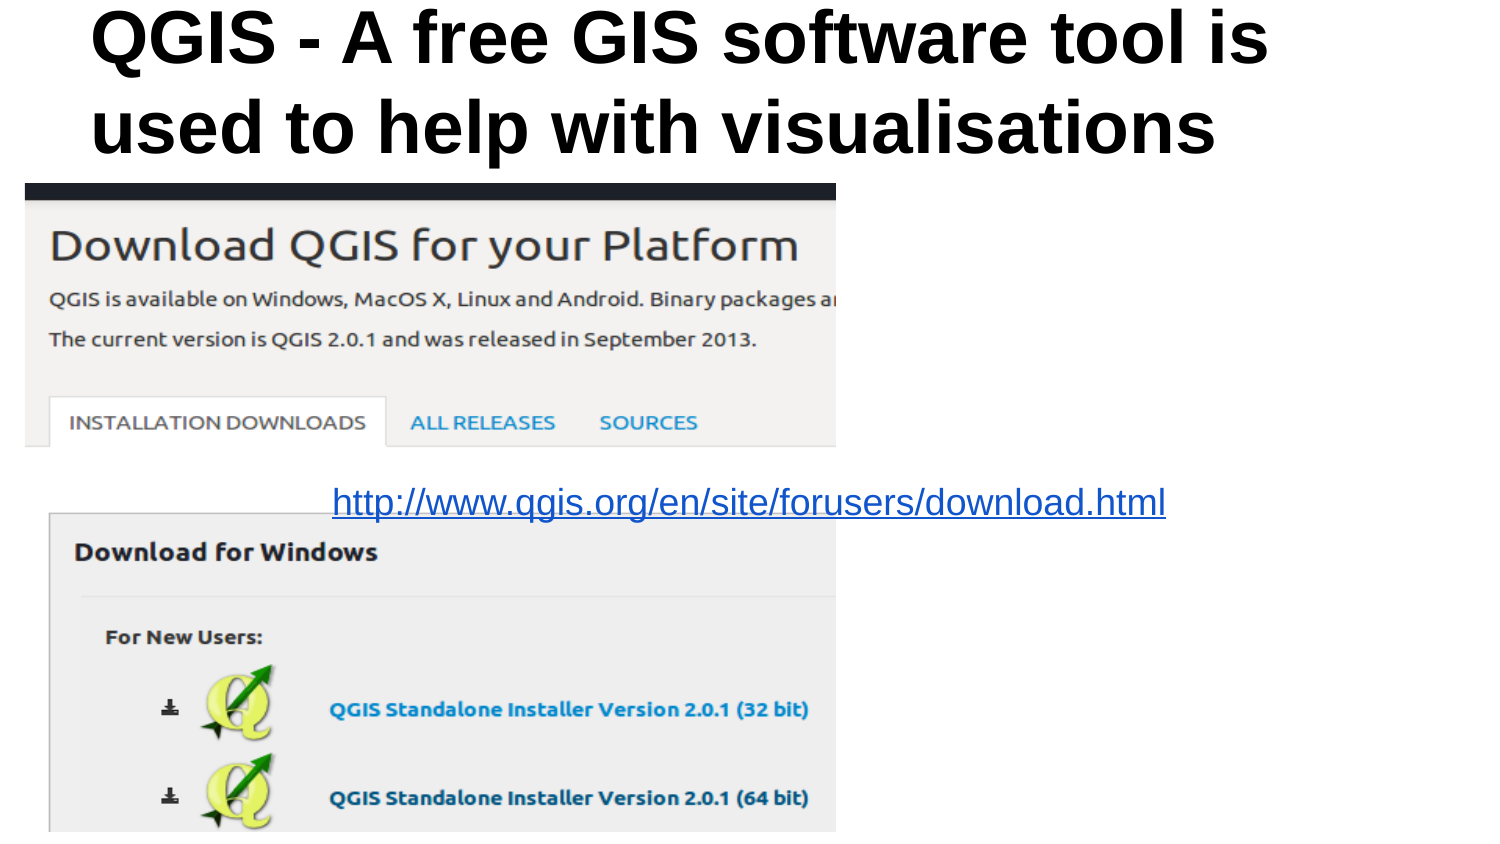

# QGIS - A free GIS software tool is used to help with visualisations

http://www.qgis.org/en/site/forusers/download.html